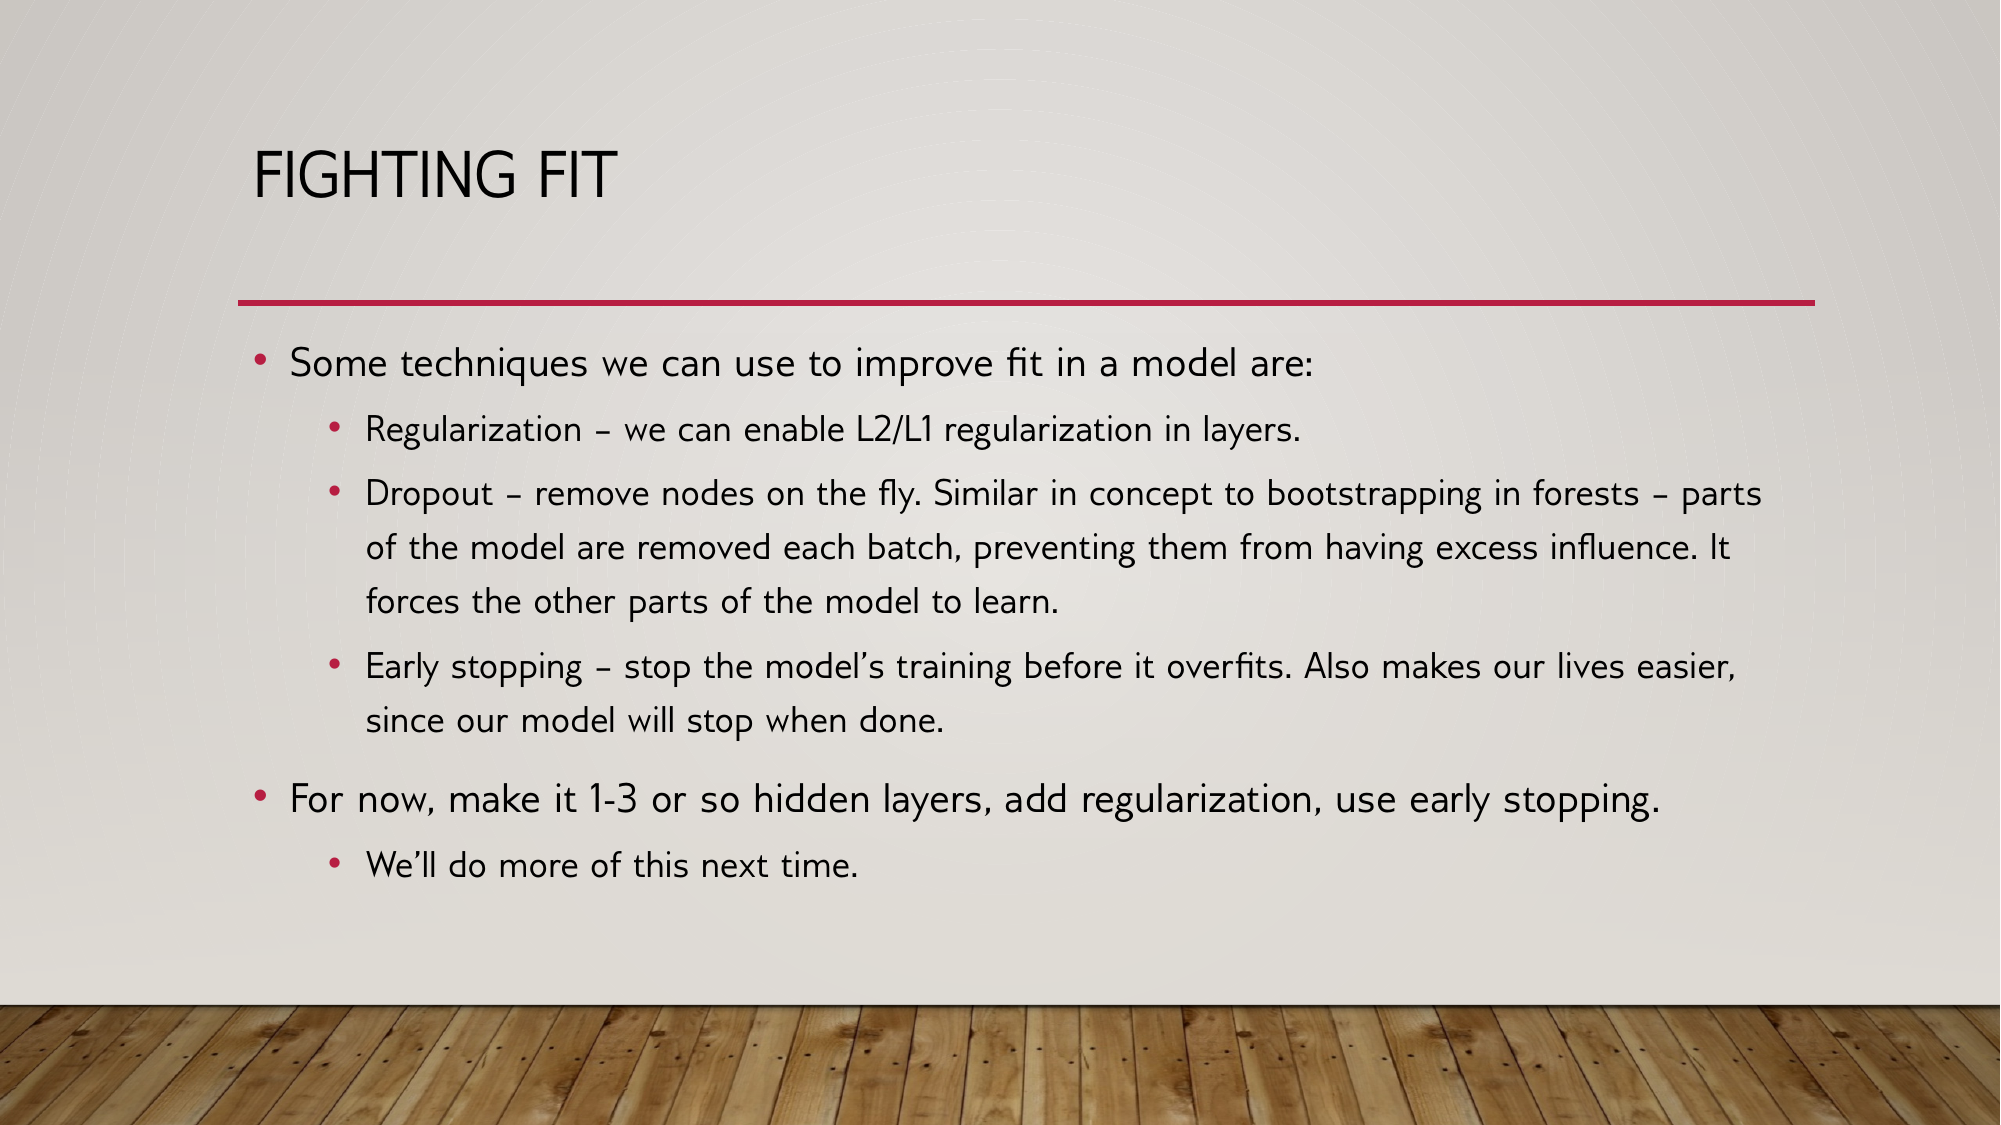

# Fighting Fit
Some techniques we can use to improve fit in a model are:
Regularization – we can enable L2/L1 regularization in layers.
Dropout – remove nodes on the fly. Similar in concept to bootstrapping in forests – parts of the model are removed each batch, preventing them from having excess influence. It forces the other parts of the model to learn.
Early stopping – stop the model’s training before it overfits. Also makes our lives easier, since our model will stop when done.
For now, make it 1-3 or so hidden layers, add regularization, use early stopping.
We’ll do more of this next time.